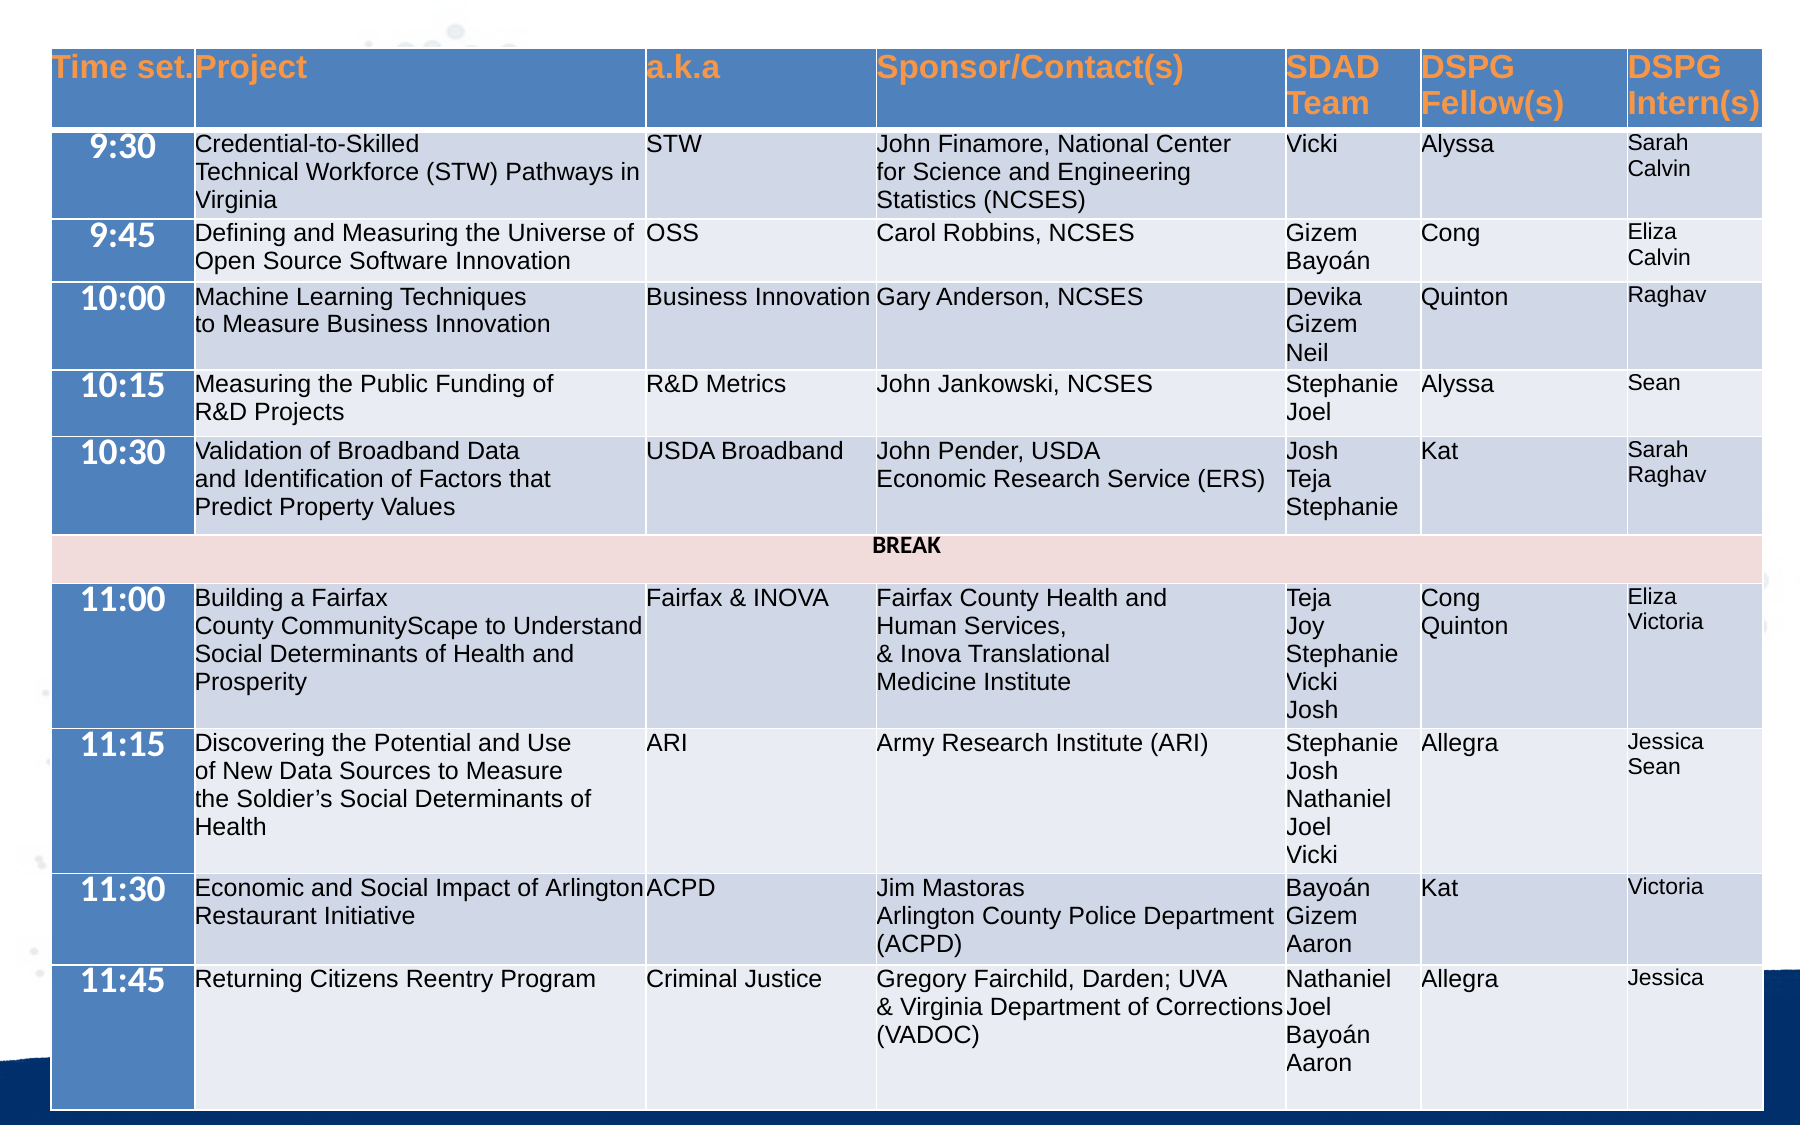

| Time set. | Project​ | a.k.a​ | Sponsor/Contact(s)​ | SDAD Team​ | DSPG​  Fellow(s) | DSPG Intern(s) |
| --- | --- | --- | --- | --- | --- | --- |
| 9:30 | Credential-to-Skilled Technical Workforce (STW) Pathways in Virginia​ | STW | John Finamore, National Center for Science and Engineering Statistics (NCSES)​ | Vicki​ | ​Alyssa | Sarah Calvin |
| 9:45 | Defining and Measuring the Universe of Open Source Software​ Innovation​ | OSS​ | Carol Robbins, NCSES​ | Gizem​ Bayoán​ | Cong | Eliza Calvin |
| 10:00 | Machine Learning Techniques to Measure Business Innovation ​ | Business Innovation​ | Gary Anderson, NCSES​ | Devika​ Gizem​ Neil | Quinton | Raghav |
| 10:15 | Measuring the Public Funding of R&D Projects​ | R&D Metrics​ | John Jankowski, NCSES​ | Stephanie Joel​ | ​Alyssa | Sean |
| 10:30 | Validation of Broadband Data and Identification of Factors that Predict Property Values ​ | USDA Broadband​ | John Pender, USDA Economic Research Service (ERS)​ | Josh​ Teja​ Stephanie​ | Kat | Sarah Raghav |
| BREAK |  |  |  |  |  |  |
| 11:00 | Building a Fairfax County CommunityScape to Understand Social Determinants of Health and Prosperity​ | Fairfax & INOVA​ | Fairfax County Health and Human Services,​ & Inova Translational Medicine Institute​ ​ | Teja​ Joy​ Stephanie​ Vicki​ Josh​ | Cong Quinton | Eliza Victoria |
| 11:15 | Discovering the Potential and Use of New Data Sources to Measure the Soldier’s Social Determinants of Health​ | ARI​ | Army Research Institute (ARI)​ | Stephanie​ Josh​ Nathaniel Joel Vicki | Allegra | Jessica Sean |
| 11:30 | Economic and Social Impact of Arlington Restaurant Initiative​ | ACPD​ | Jim Mastoras​ Arlington County Police Department (ACPD)​ | Bayoán Gizem​ Aaron​ | ​Kat | Victoria |
| 11:45 | Returning Citizens Reentry Program​ ​ | Criminal Justice​ | Gregory Fairchild, Darden; UVA​ & Virginia Department of Corrections (VADOC)​ | Nathaniel Joel​ Bayoán​​ Aaron​​ | Allegra | Jessica |
2